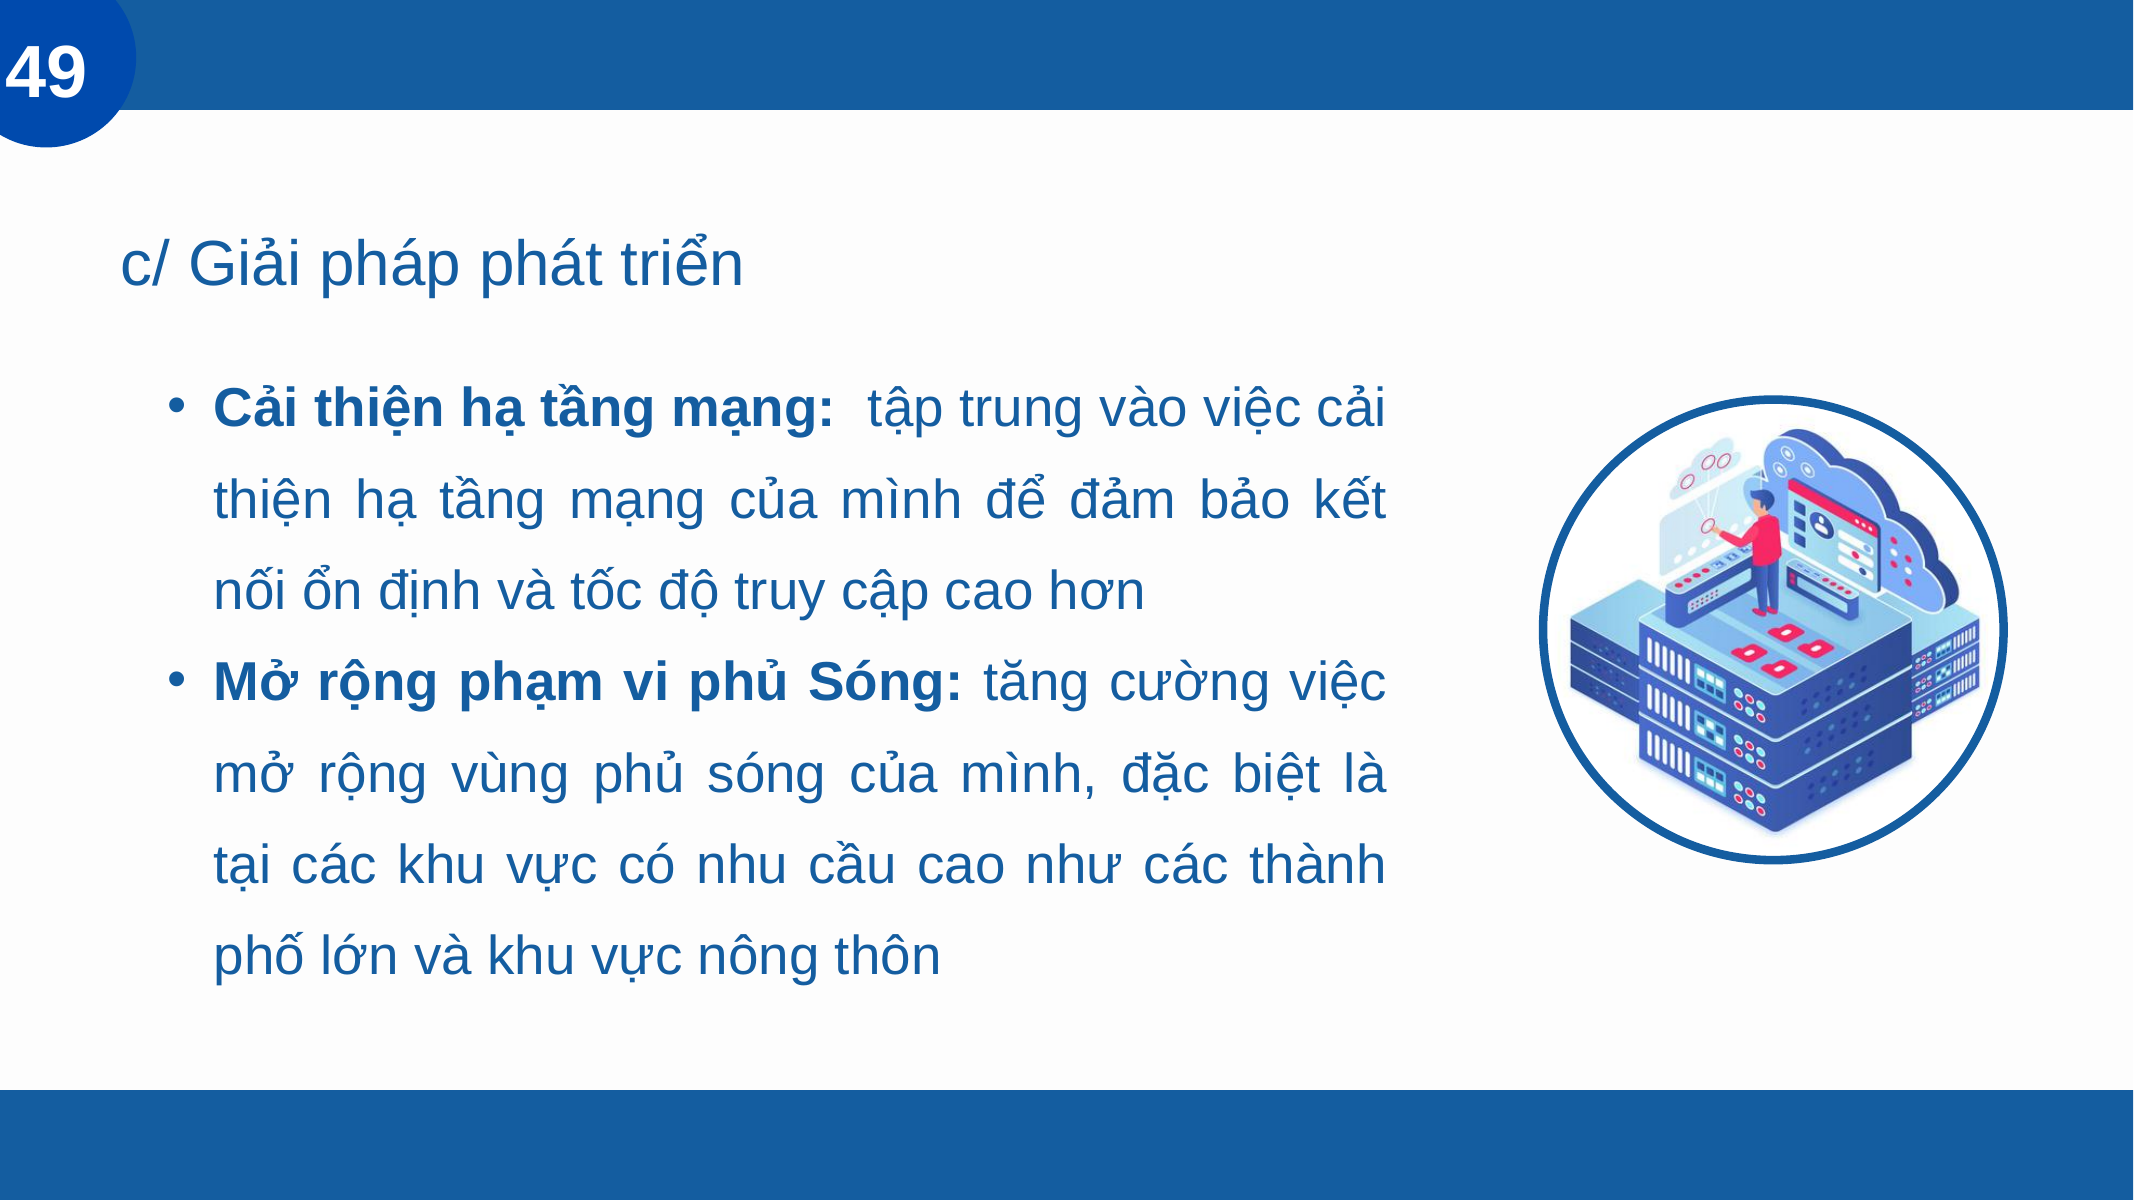

49
c/ Giải pháp phát triển
Cải thiện hạ tầng mạng:  tập trung vào việc cải thiện hạ tầng mạng của mình để đảm bảo kết nối ổn định và tốc độ truy cập cao hơn
Mở rộng phạm vi phủ Sóng: tăng cường việc mở rộng vùng phủ sóng của mình, đặc biệt là tại các khu vực có nhu cầu cao như các thành phố lớn và khu vực nông thôn